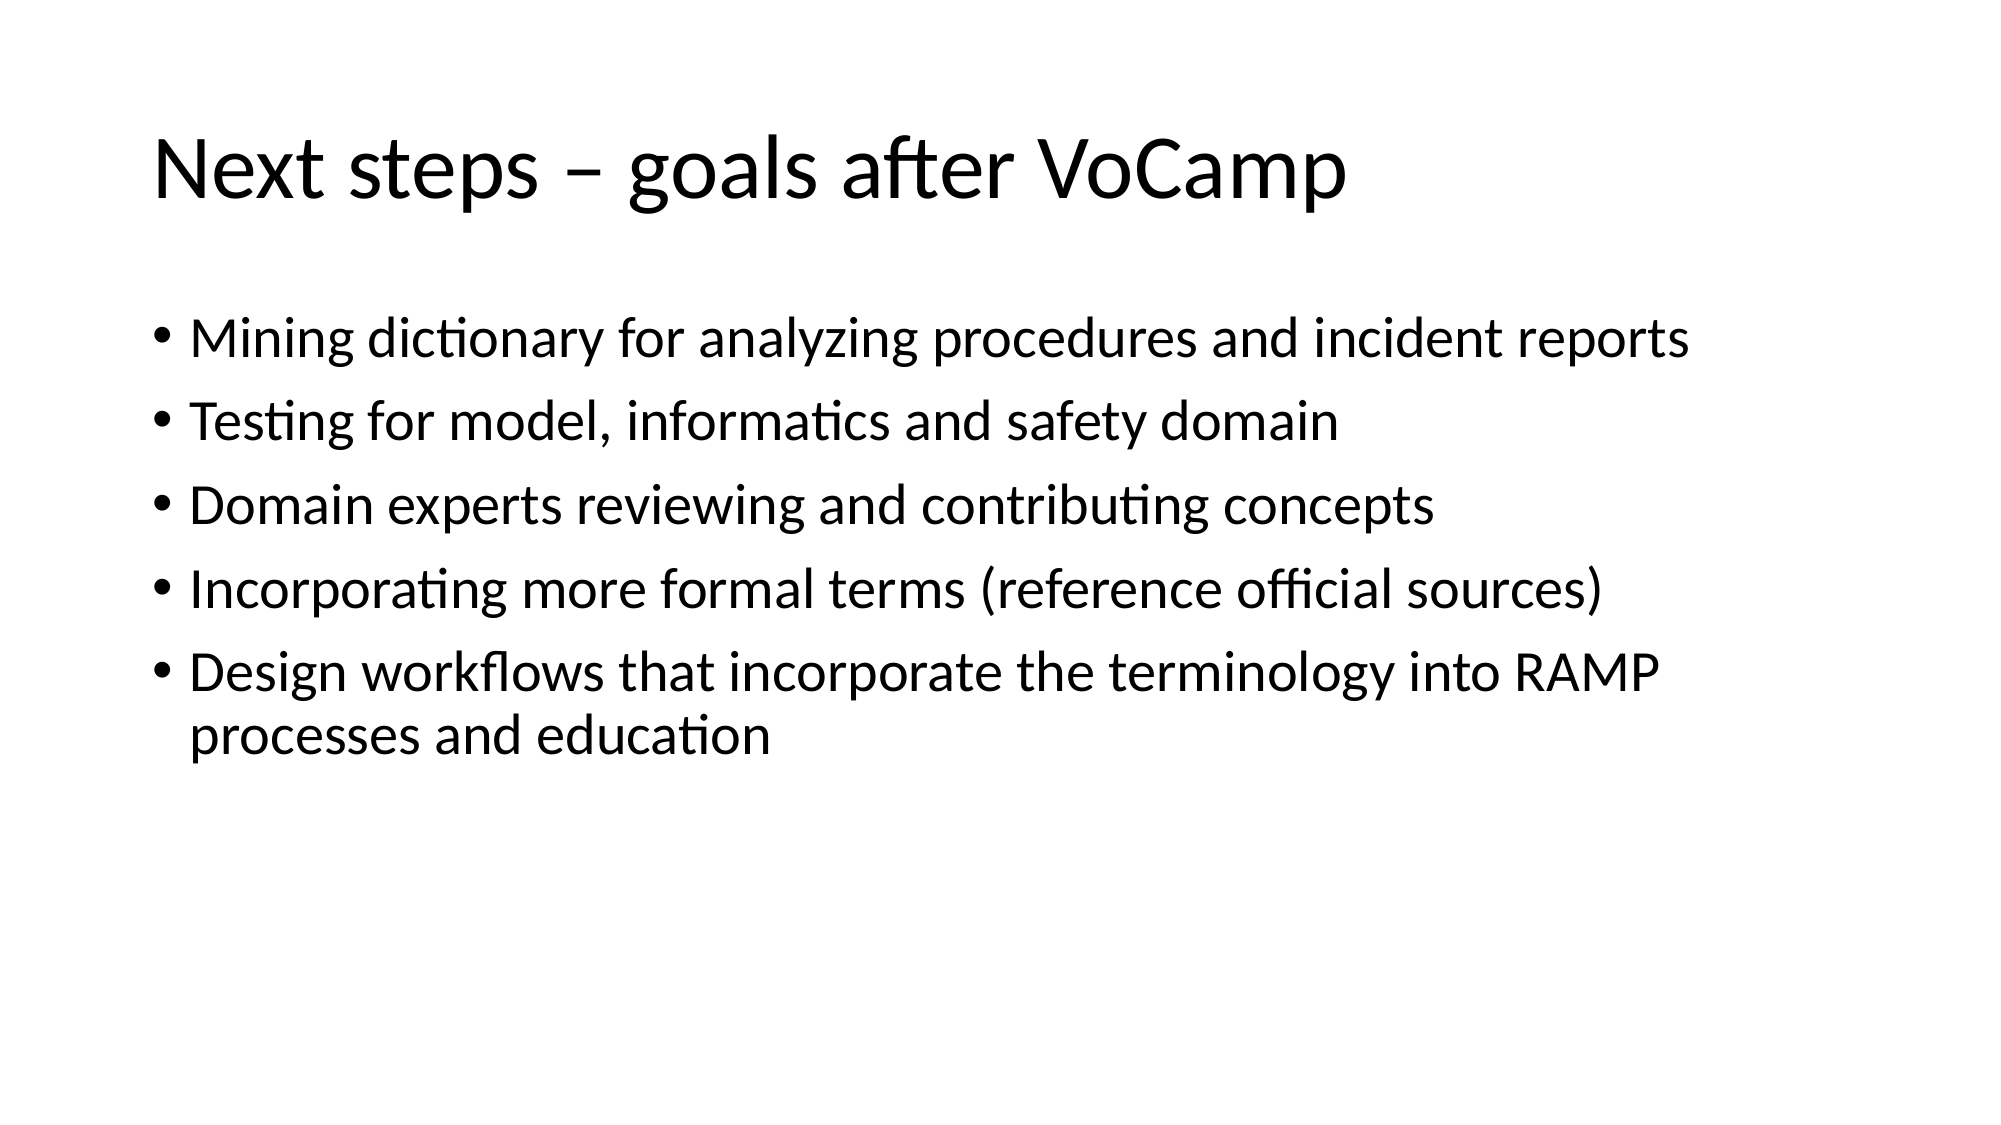

# Next steps – goals after VoCamp
Mining dictionary for analyzing procedures and incident reports
Testing for model, informatics and safety domain
Domain experts reviewing and contributing concepts
Incorporating more formal terms (reference official sources)
Design workflows that incorporate the terminology into RAMP processes and education